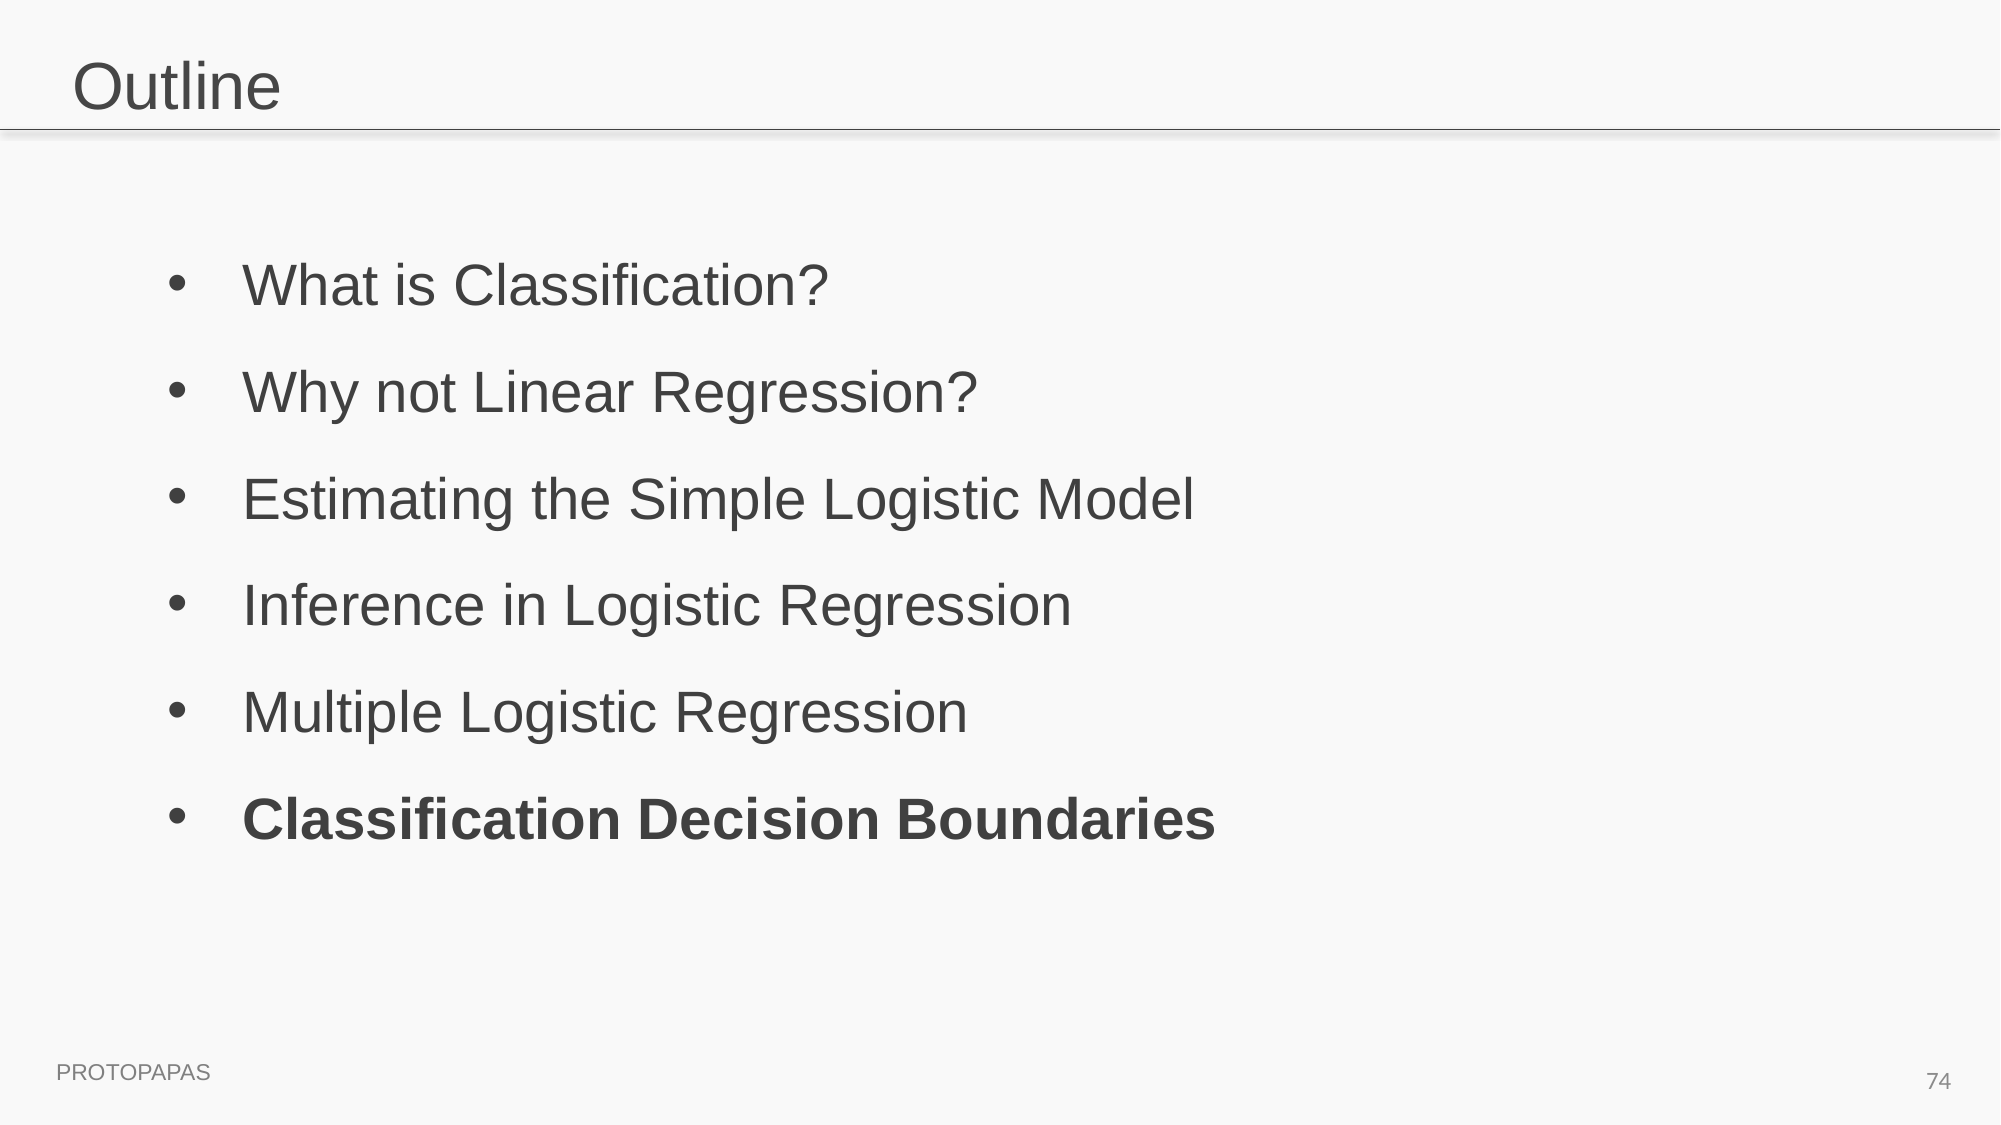

# Outline
What is Classification?
Why not Linear Regression?
Estimating the Simple Logistic Model
Inference in Logistic Regression
Multiple Logistic Regression
Classification Decision Boundaries
74